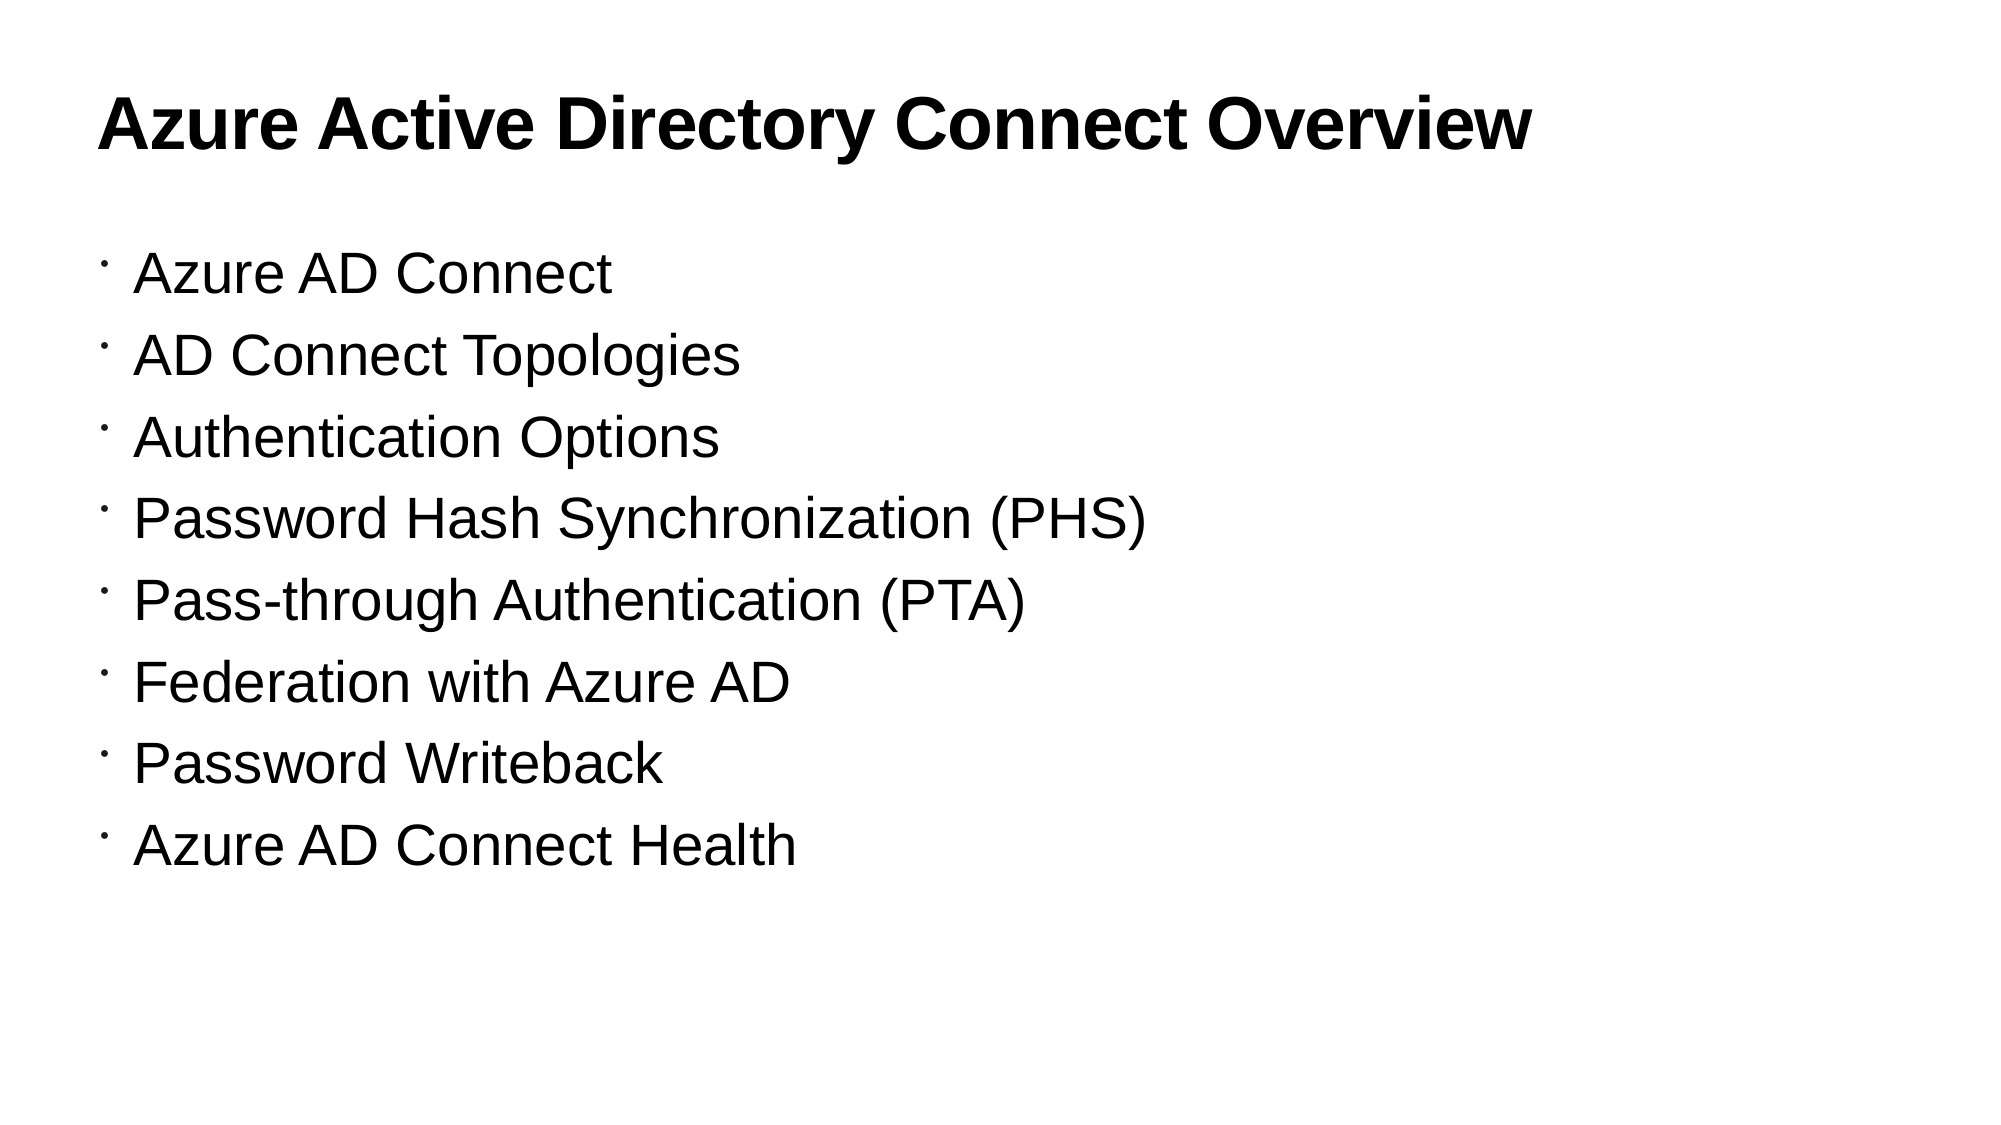

# Azure Active Directory Connect Overview
Azure AD Connect
AD Connect Topologies
Authentication Options
Password Hash Synchronization (PHS)
Pass-through Authentication (PTA)
Federation with Azure AD
Password Writeback
Azure AD Connect Health